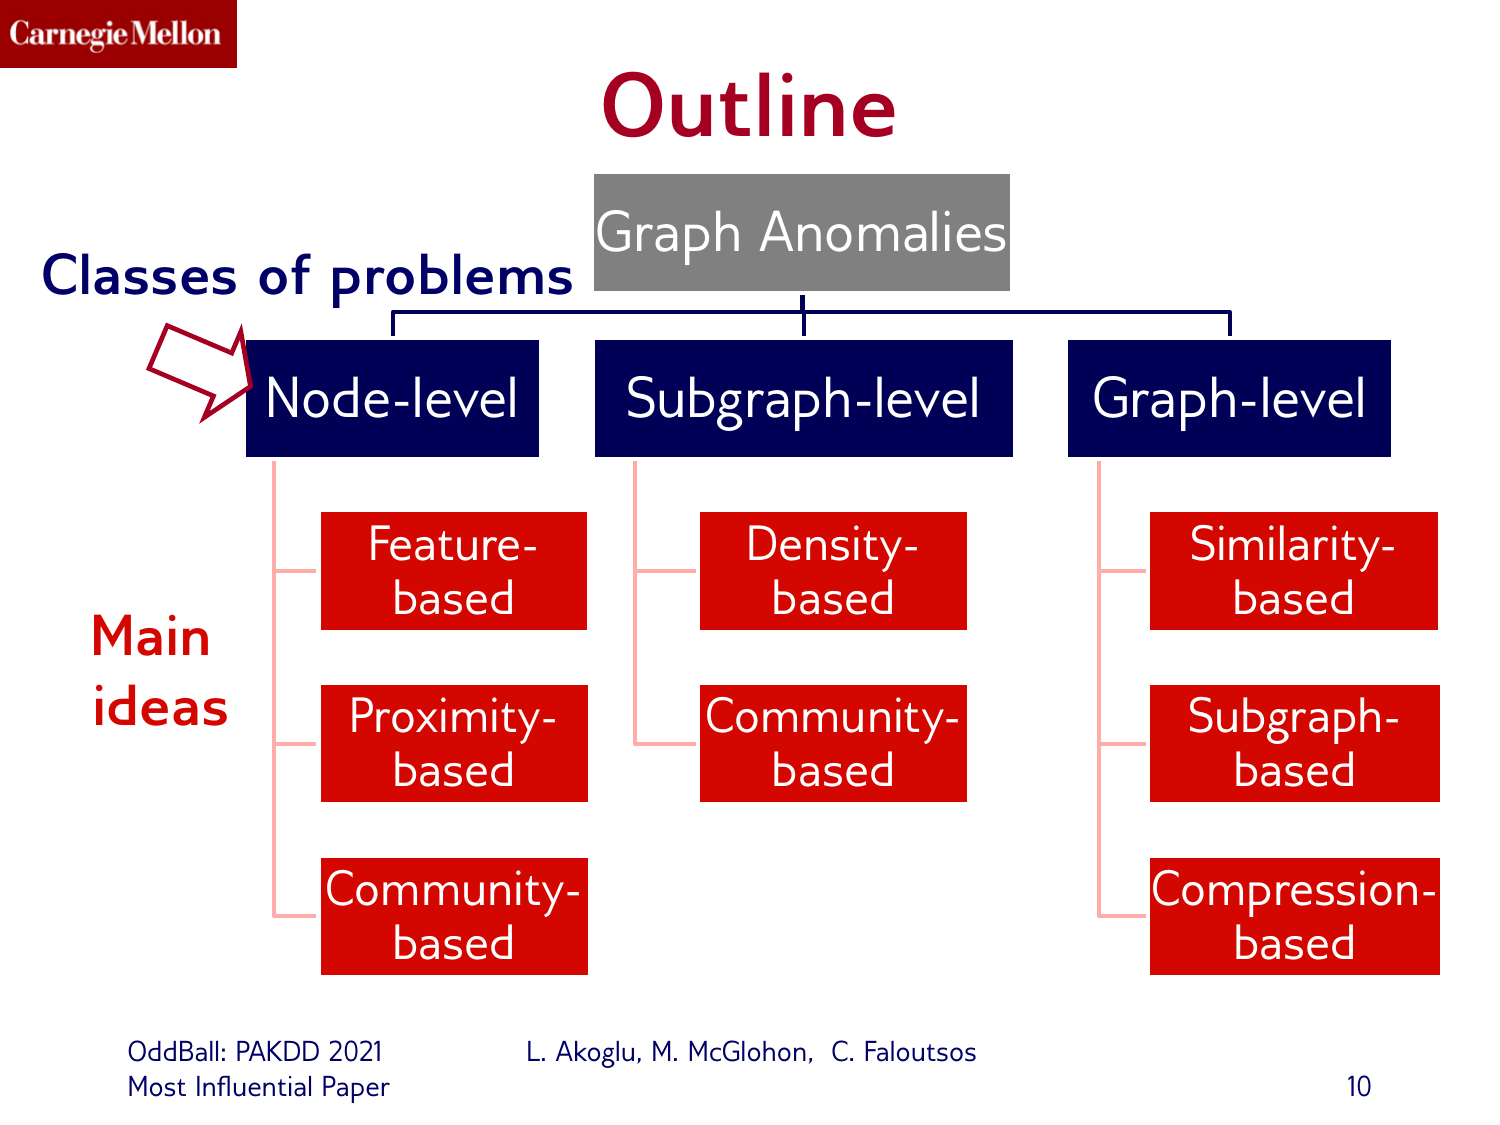

# Outline

Graph Anomalies

Node-level

Subgraph-level

Graph-level

Feature-based

Density-based

Similarity-based

Proximity-based

Community-based

Subgraph-based

Community-based

Compression-based
Classes of problems

Main
ideas
OddBall: PAKDD 2021 Most Influential Paper
L. Akoglu, M. McGlohon,  C. Faloutsos

10